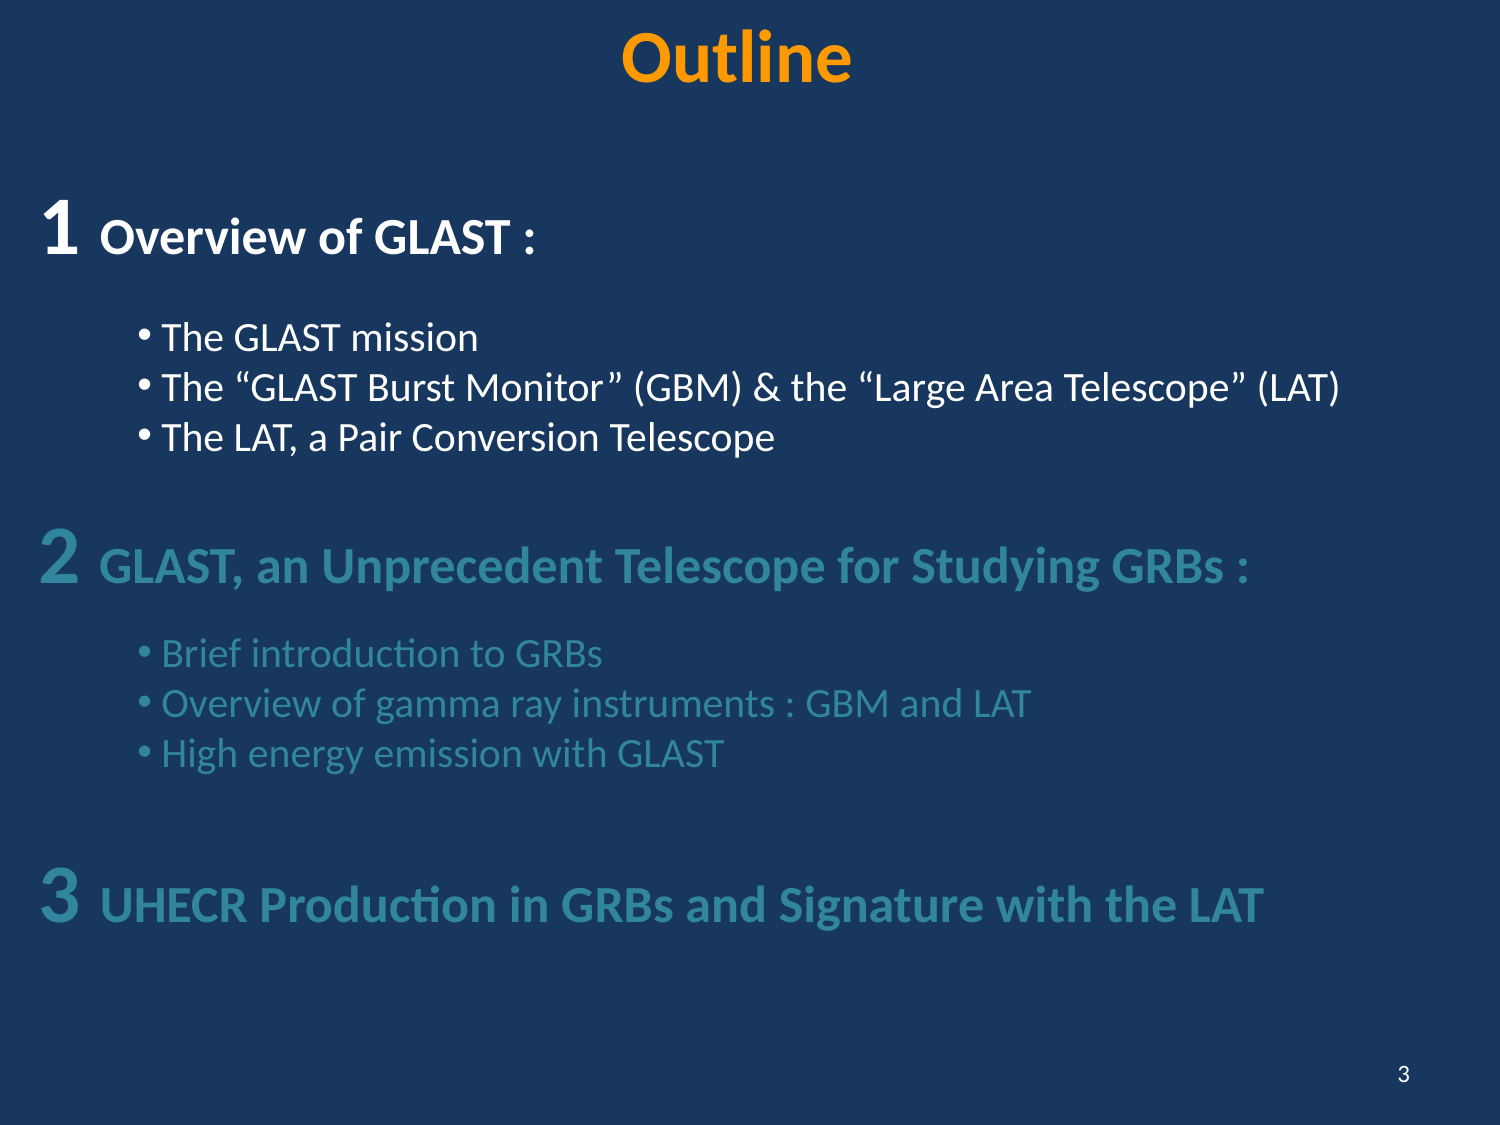

Outline
1 Overview of GLAST :
 The GLAST mission
 The “GLAST Burst Monitor” (GBM) & the “Large Area Telescope” (LAT)
 The LAT, a Pair Conversion Telescope
2 GLAST, an Unprecedent Telescope for Studying GRBs :
 Brief introduction to GRBs
 Overview of gamma ray instruments : GBM and LAT
 High energy emission with GLAST
3 UHECR Production in GRBs and Signature with the LAT
3